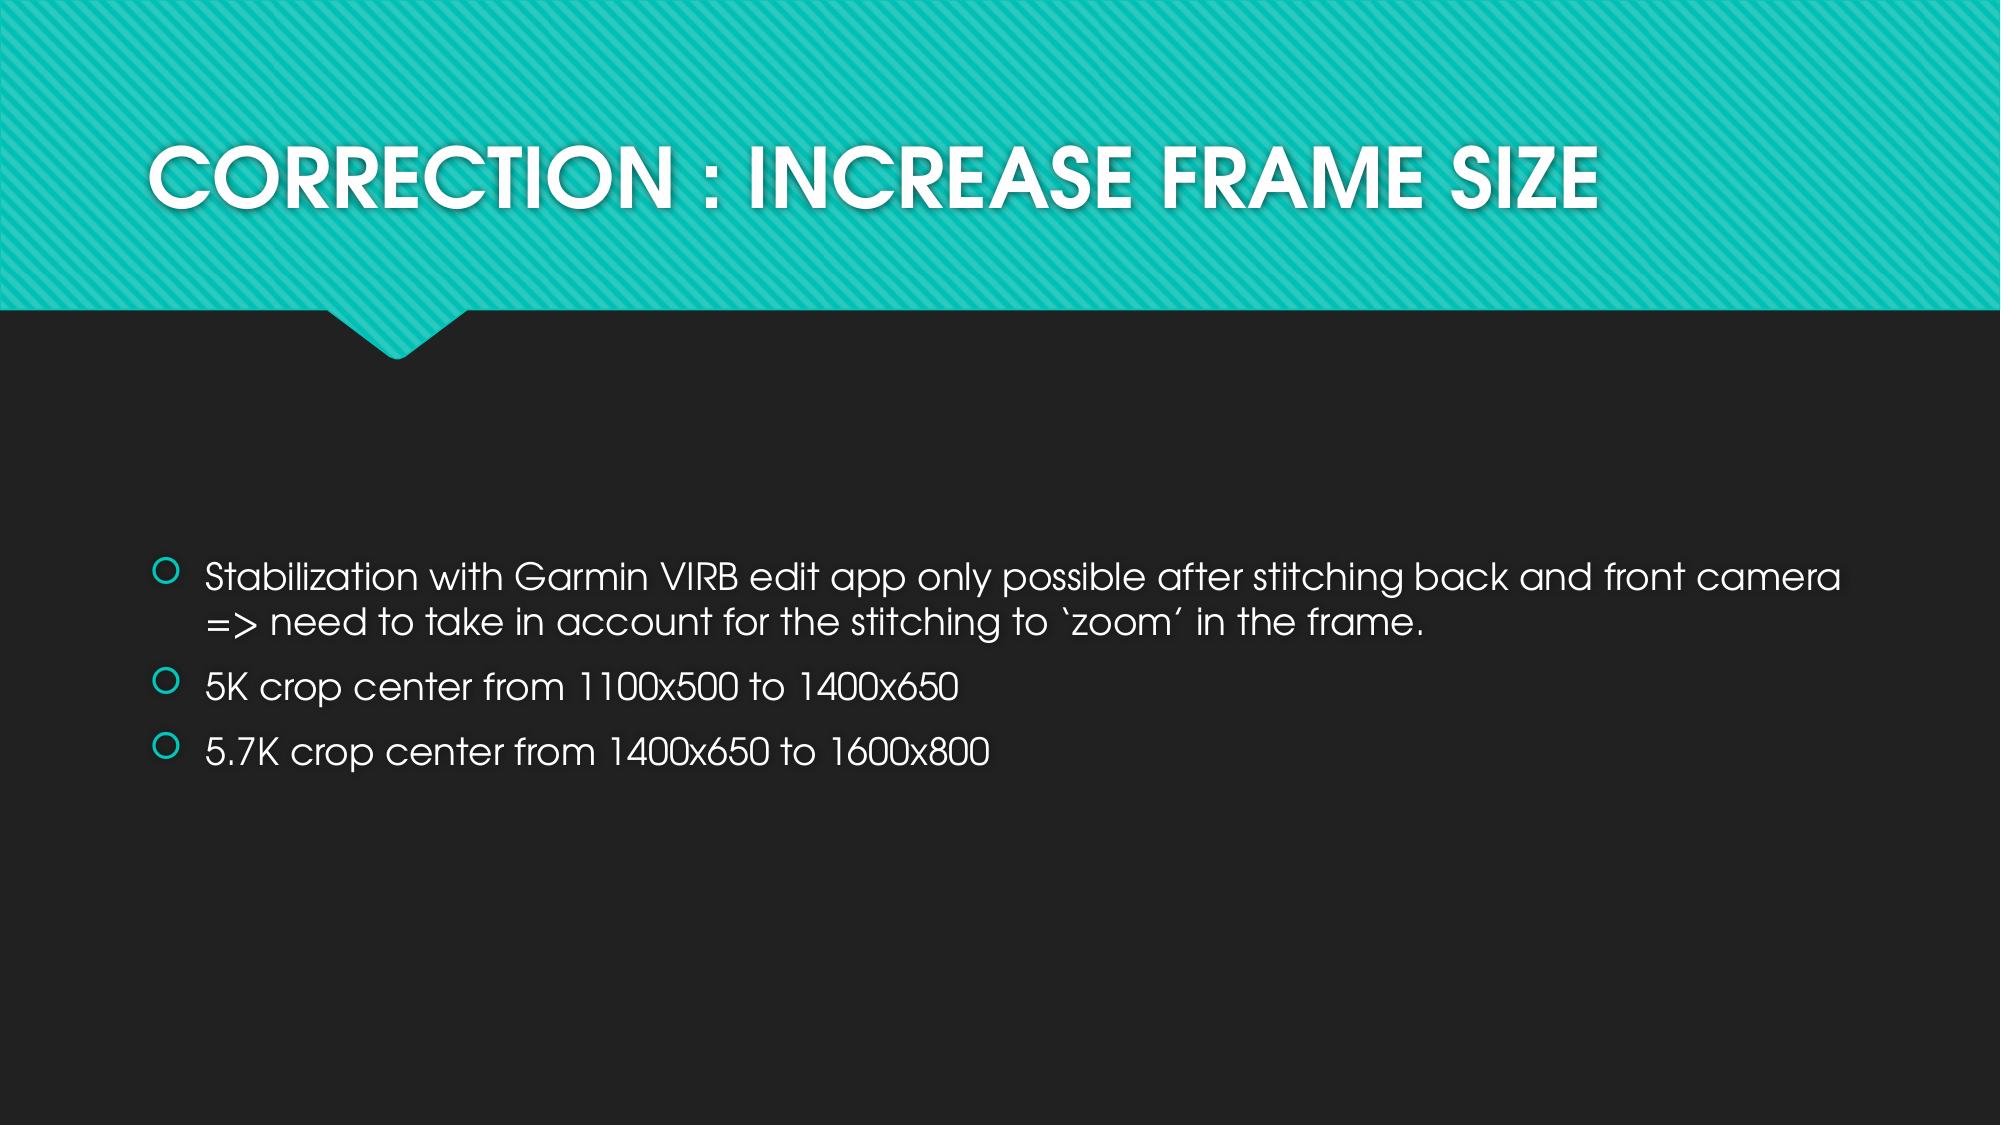

# CORRECTION : INCREASE FRAME SIZE
Stabilization with Garmin VIRB edit app only possible after stitching back and front camera => need to take in account for the stitching to ‘zoom’ in the frame.
5K crop center from 1100x500 to 1400x650
5.7K crop center from 1400x650 to 1600x800